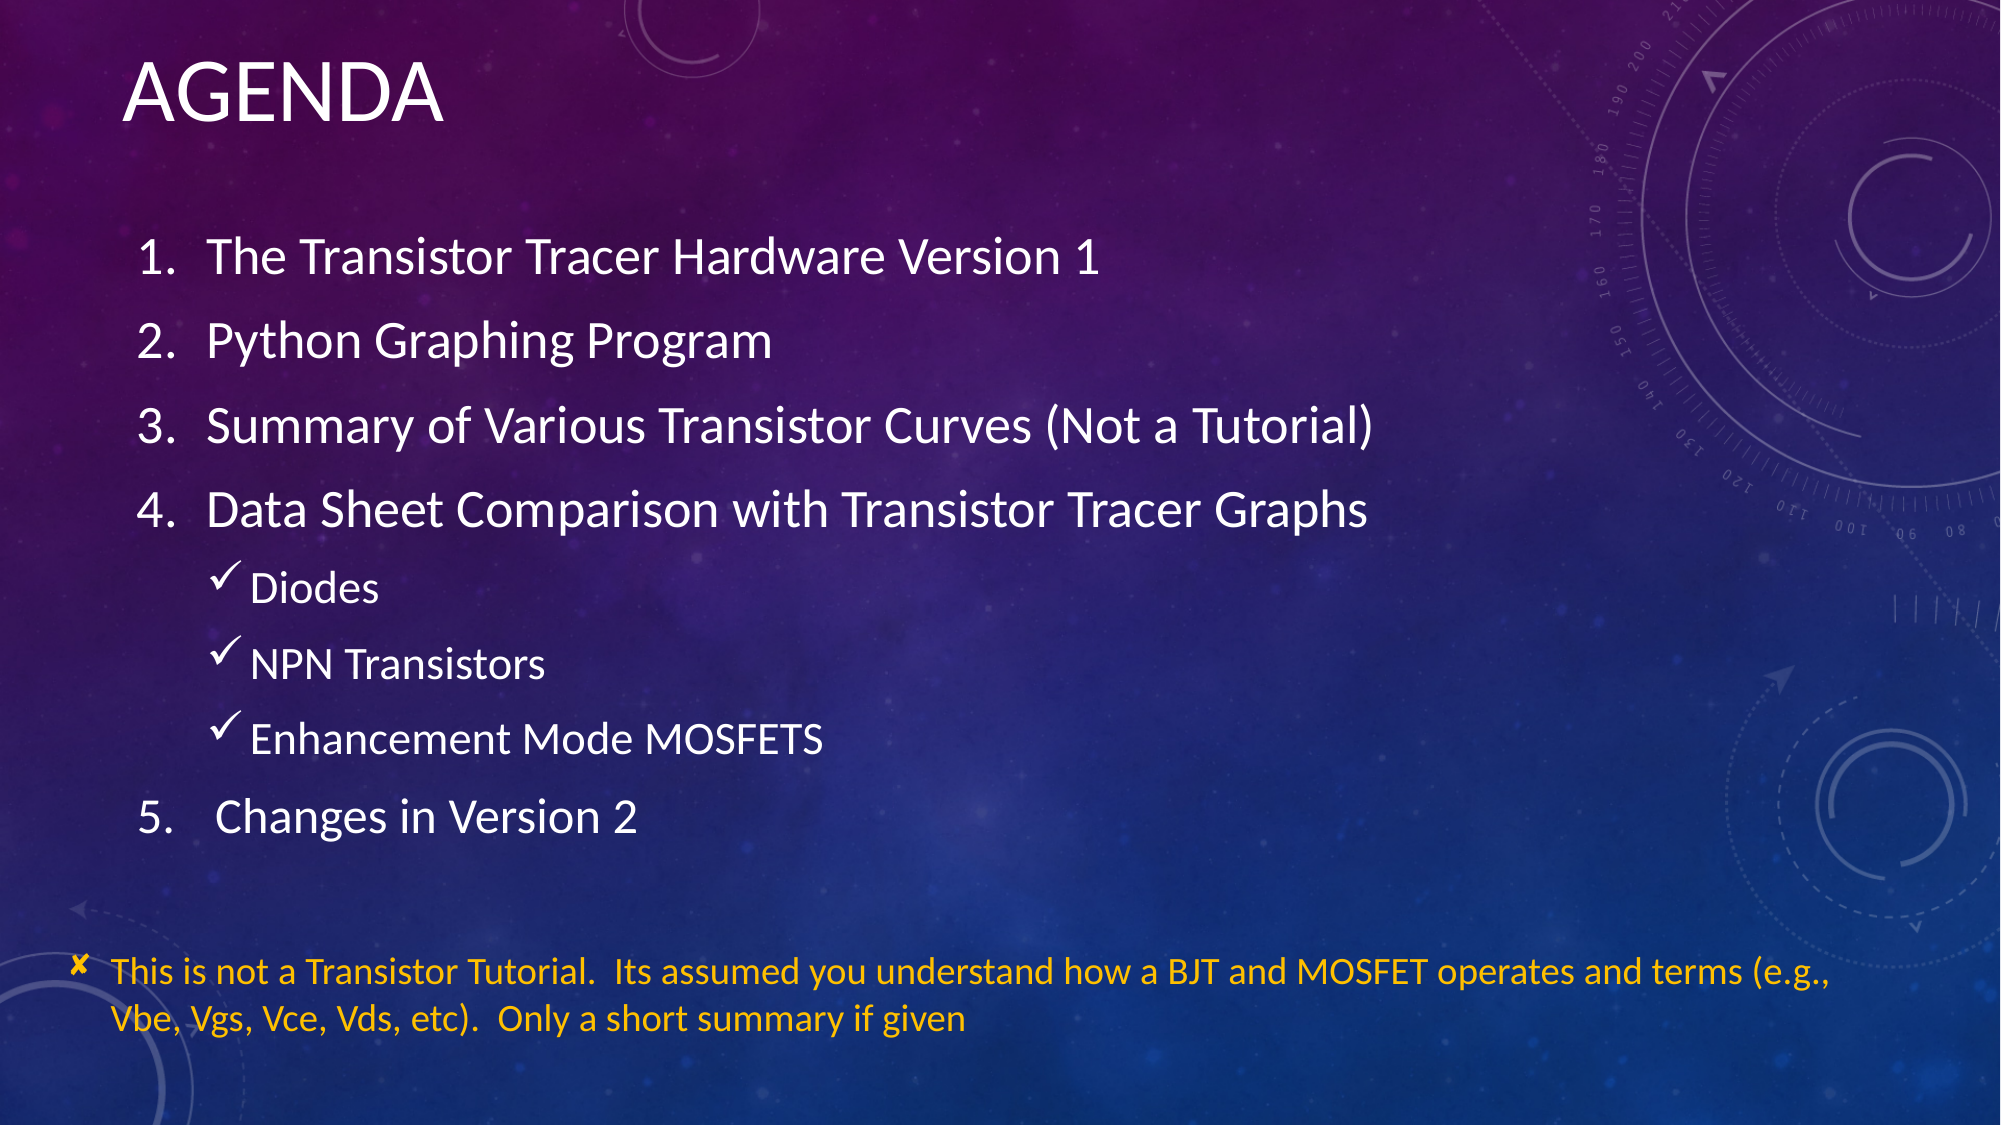

# AGENDA
The Transistor Tracer Hardware Version 1
Python Graphing Program
Summary of Various Transistor Curves (Not a Tutorial)
Data Sheet Comparison with Transistor Tracer Graphs
Diodes
NPN Transistors
Enhancement Mode MOSFETS
Changes in Version 2

This is not a Transistor Tutorial.  Its assumed you understand how a BJT and MOSFET operates and terms (e.g., Vbe, Vgs, Vce, Vds, etc).  Only a short summary if given